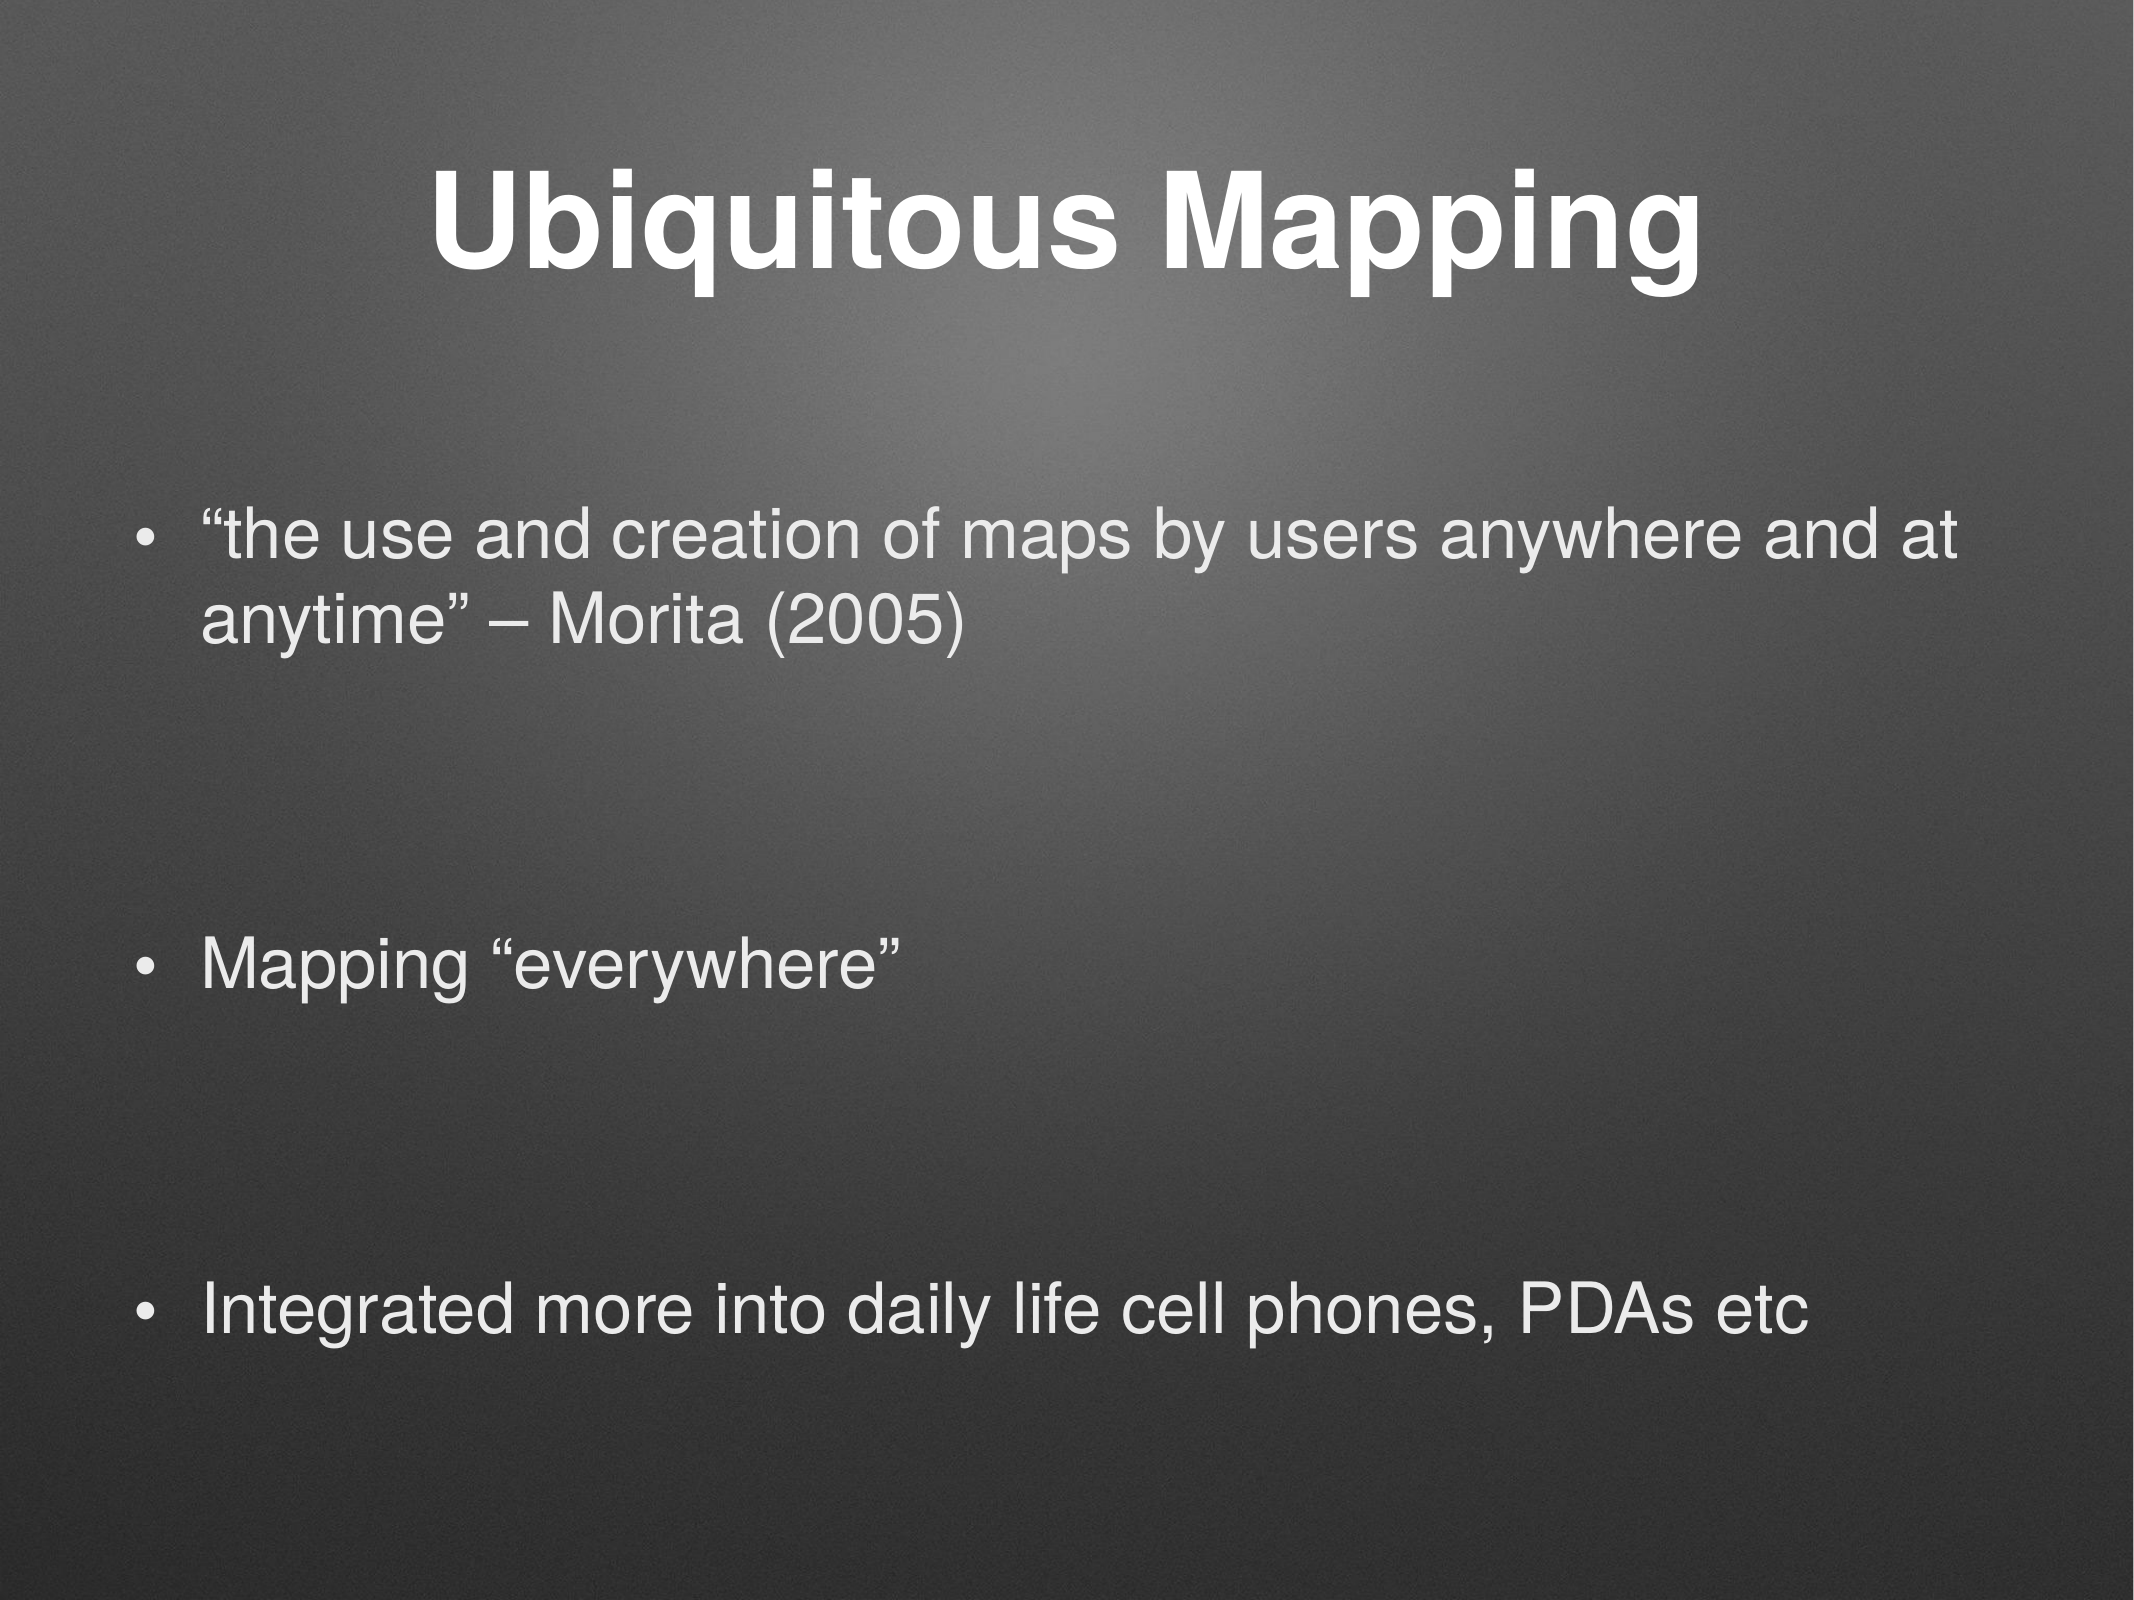

# Ubiquitous Mapping
“the use and creation of maps by users anywhere and at anytime” – Morita (2005)

Mapping “everywhere”

Integrated more into daily life cell phones, PDAs etc